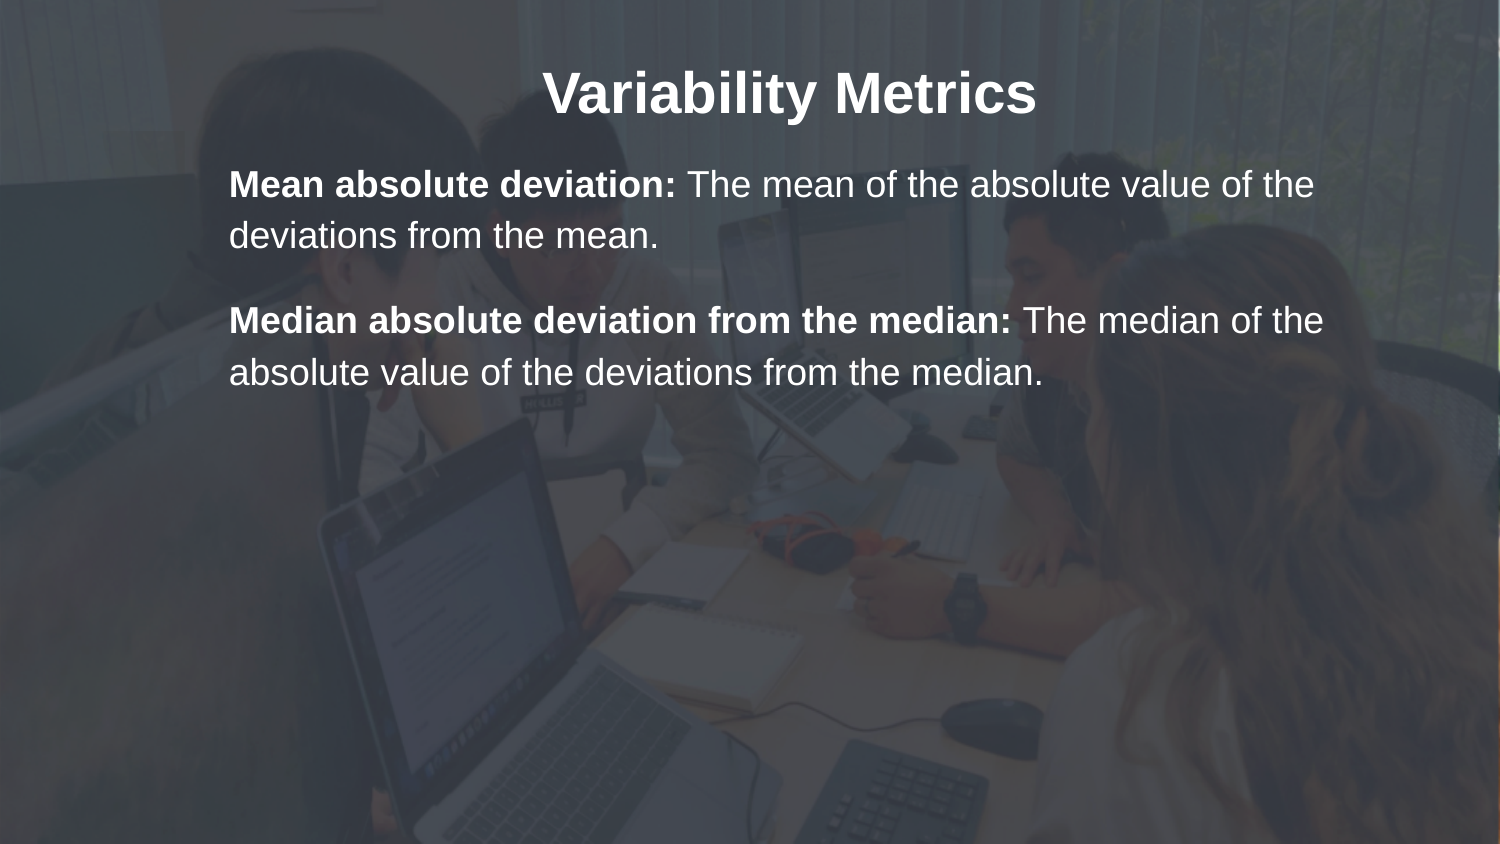

# Variability Metrics
Mean absolute deviation: The mean of the absolute value of the deviations from the mean.
Median absolute deviation from the median: The median of the absolute value of the deviations from the median.